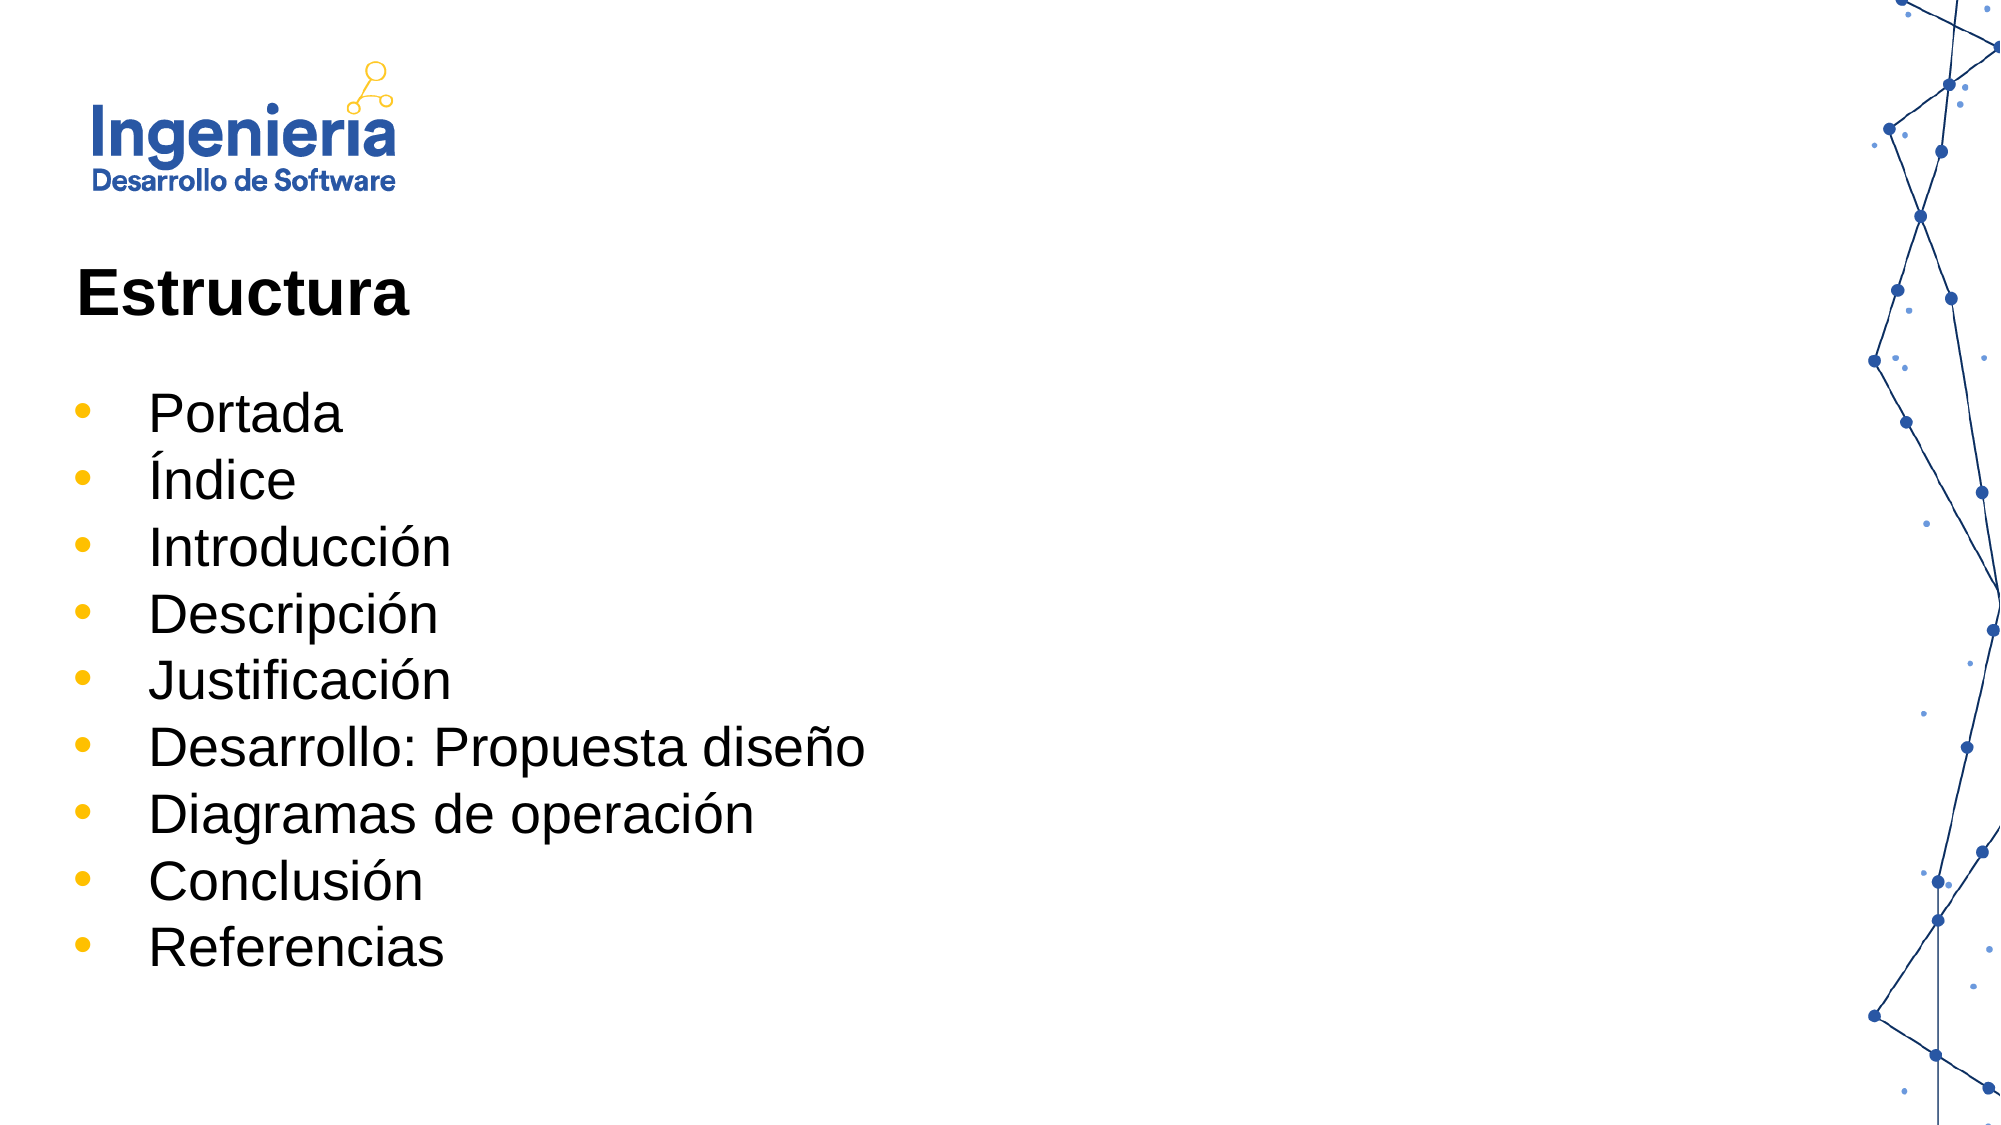

Estructura
Portada
Índice
Introducción
Descripción
Justificación
Desarrollo: Propuesta diseño
Diagramas de operación
Conclusión
Referencias